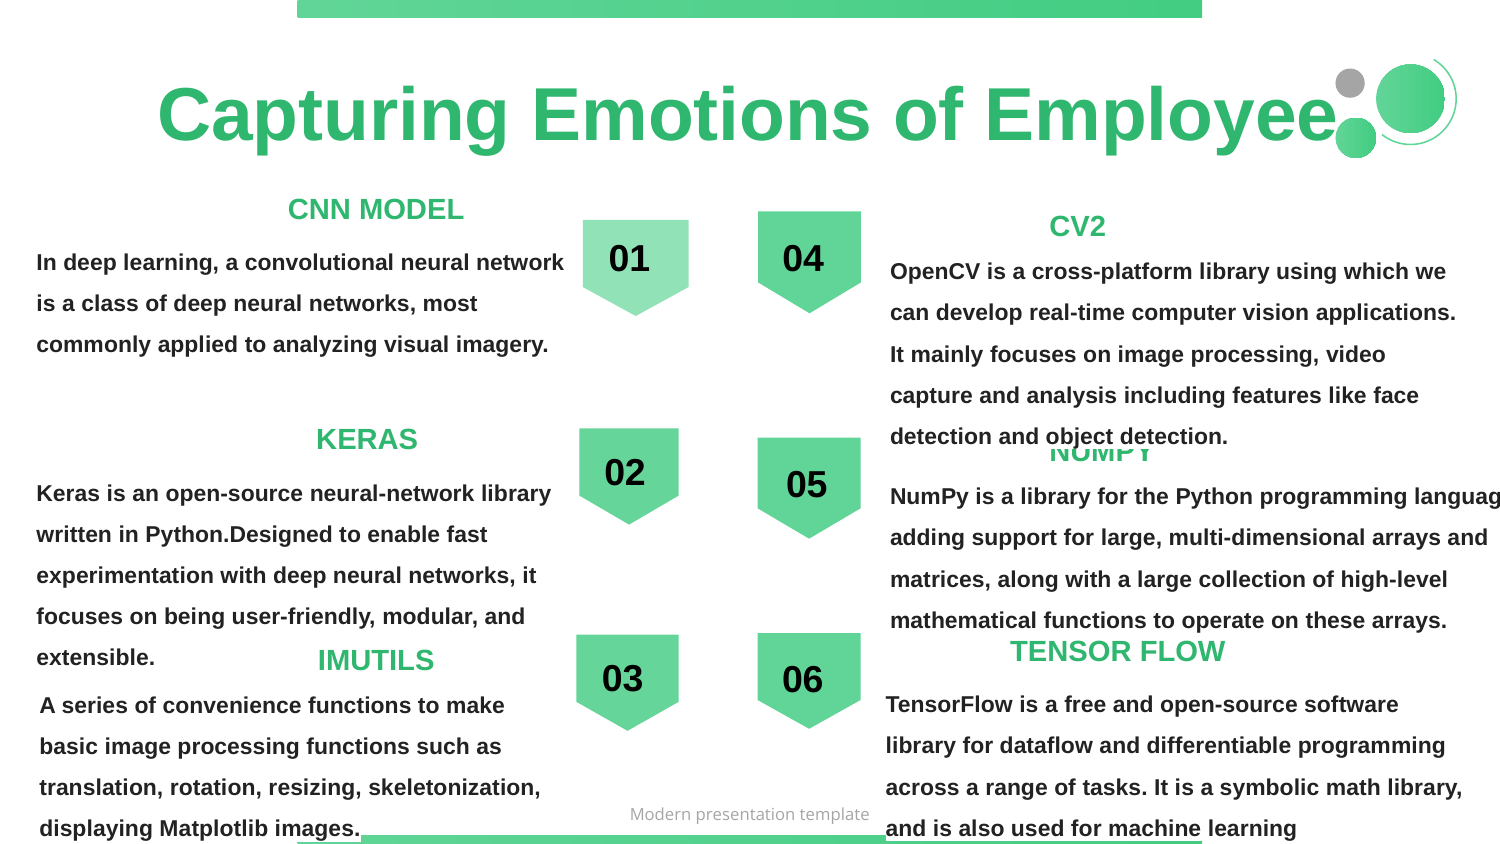

Capturing Emotions of Employee
CNN MODEL
CV2

01
In deep learning, a convolutional neural network is a class of deep neural networks, most commonly applied to analyzing visual imagery.
04
OpenCV is a cross-platform library using which we can develop real-time computer vision applications. It mainly focuses on image processing, video capture and analysis including features like face detection and object detection.
KERAS

NUMPY

02
05
Keras is an open-source neural-network library written in Python.Designed to enable fast experimentation with deep neural networks, it focuses on being user-friendly, modular, and extensible.
NumPy is a library for the Python programming language, adding support for large, multi-dimensional arrays and matrices, along with a large collection of high-level mathematical functions to operate on these arrays.
TENSOR FLOW

IMUTILS
03
06
TensorFlow is a free and open-source software library for dataflow and differentiable programming across a range of tasks. It is a symbolic math library, and is also used for machine learning
A series of convenience functions to make basic image processing functions such as translation, rotation, resizing, skeletonization, displaying Matplotlib images.